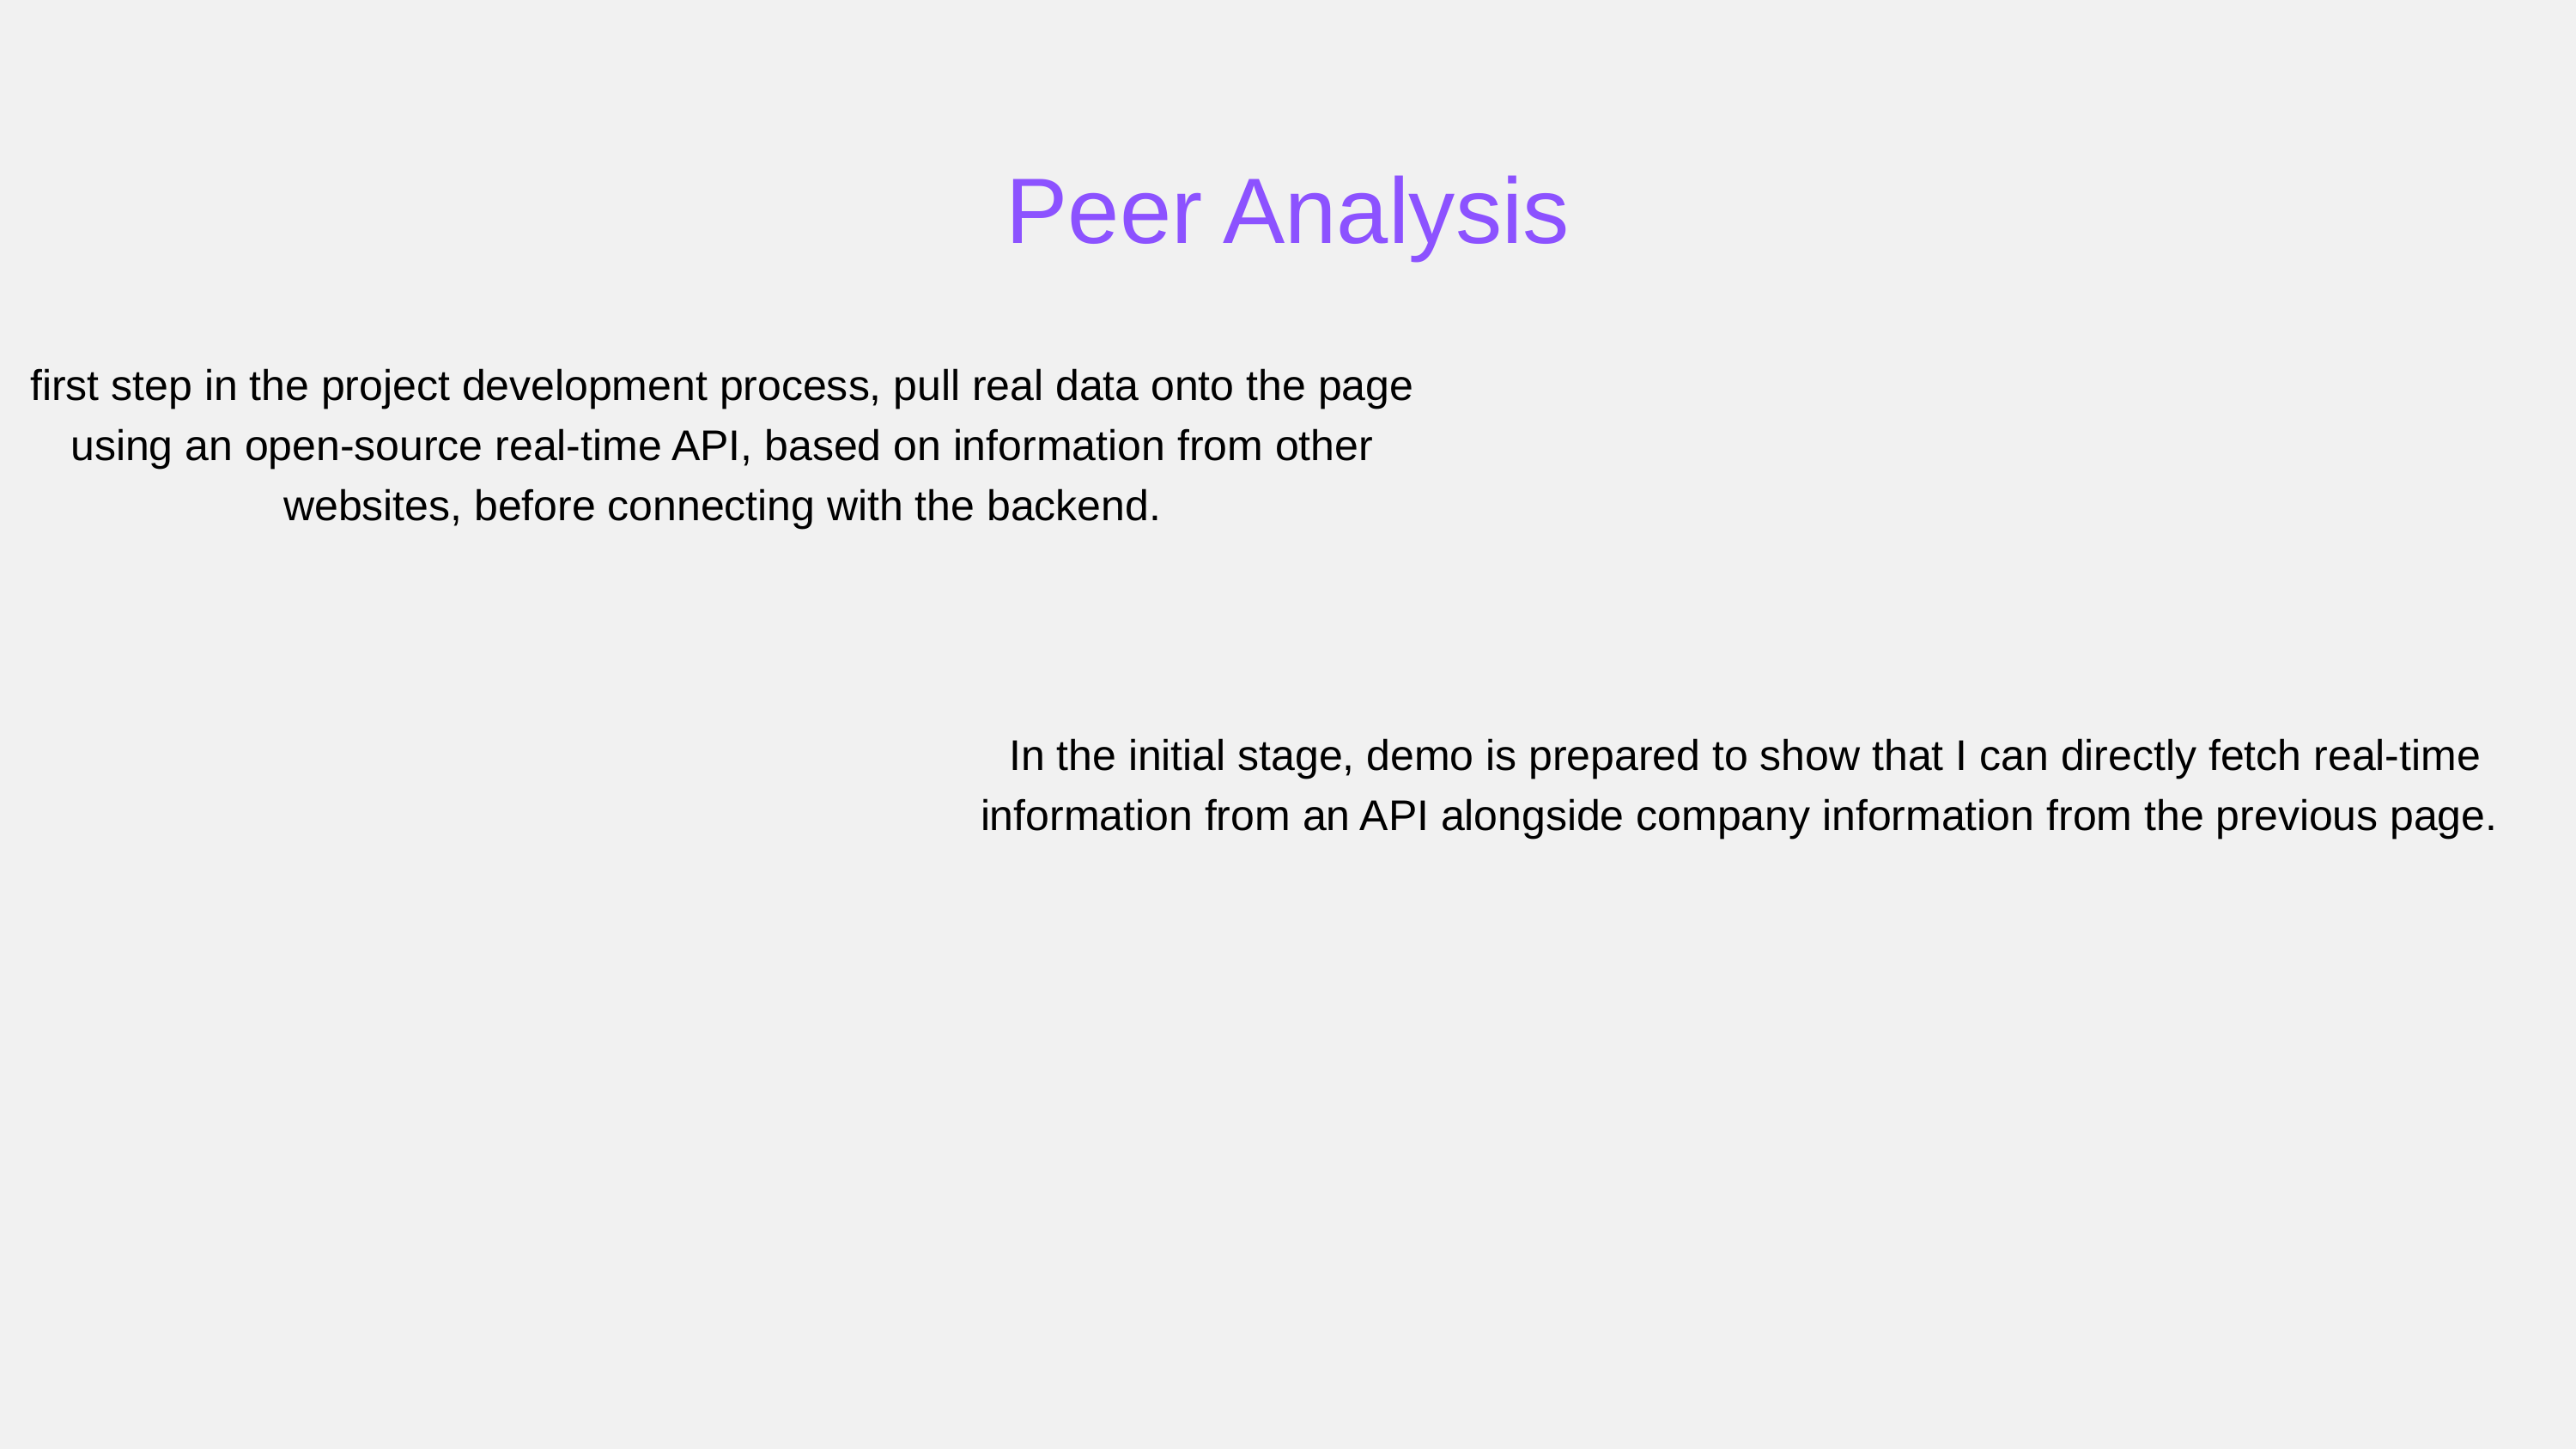

Peer Analysis
first step in the project development process, pull real data onto the page using an open-source real-time API, based on information from other websites, before connecting with the backend.
In the initial stage, demo is prepared to show that I can directly fetch real-time information from an API alongside company information from the previous page.